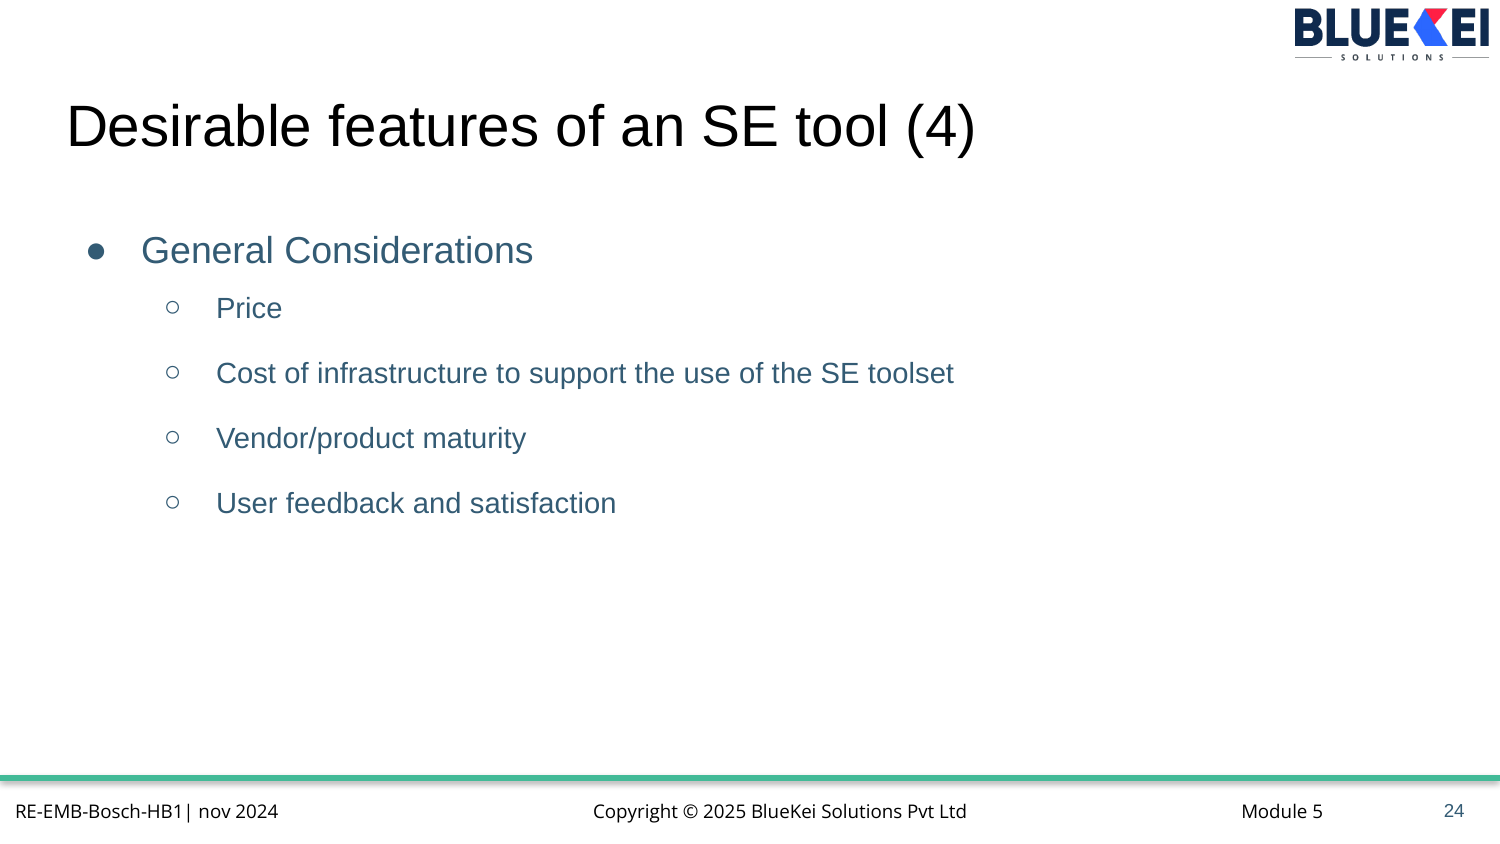

# Desirable features of an SE tool (4)
General Considerations
Price
Cost of infrastructure to support the use of the SE toolset
Vendor/product maturity
User feedback and satisfaction

24